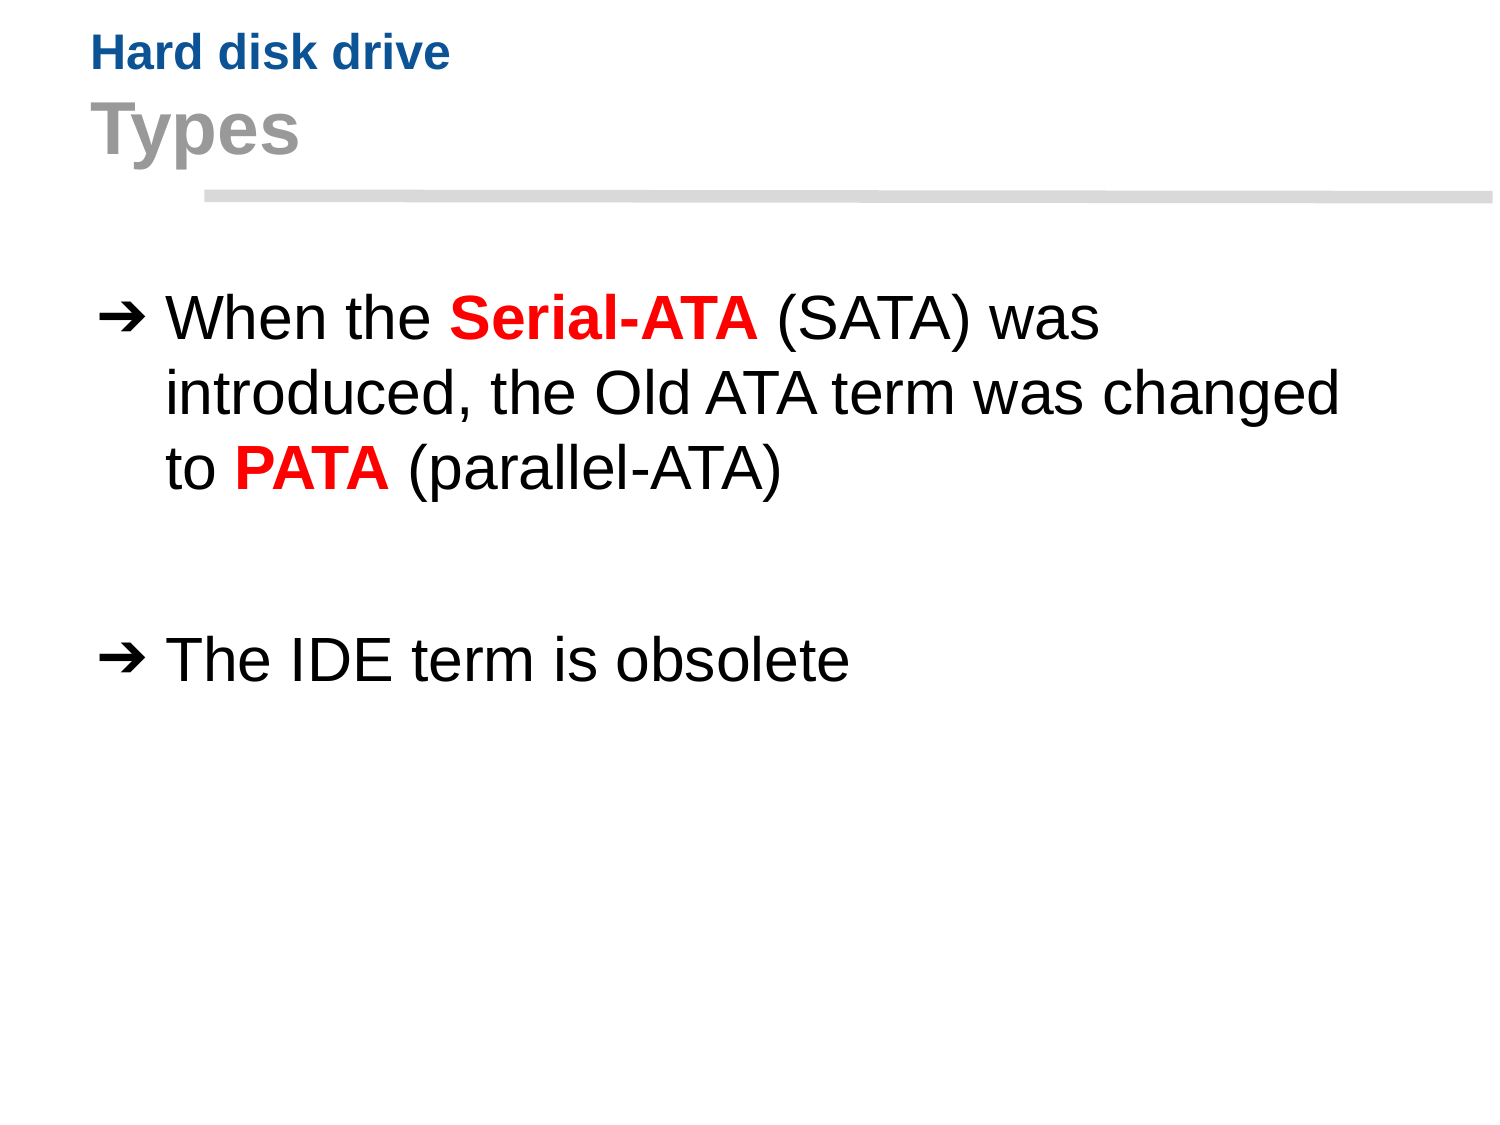

# Hard disk drive
Types
When the Serial-ATA (SATA) was introduced, the Old ATA term was changed to PATA (parallel-ATA)

The IDE term is obsolete